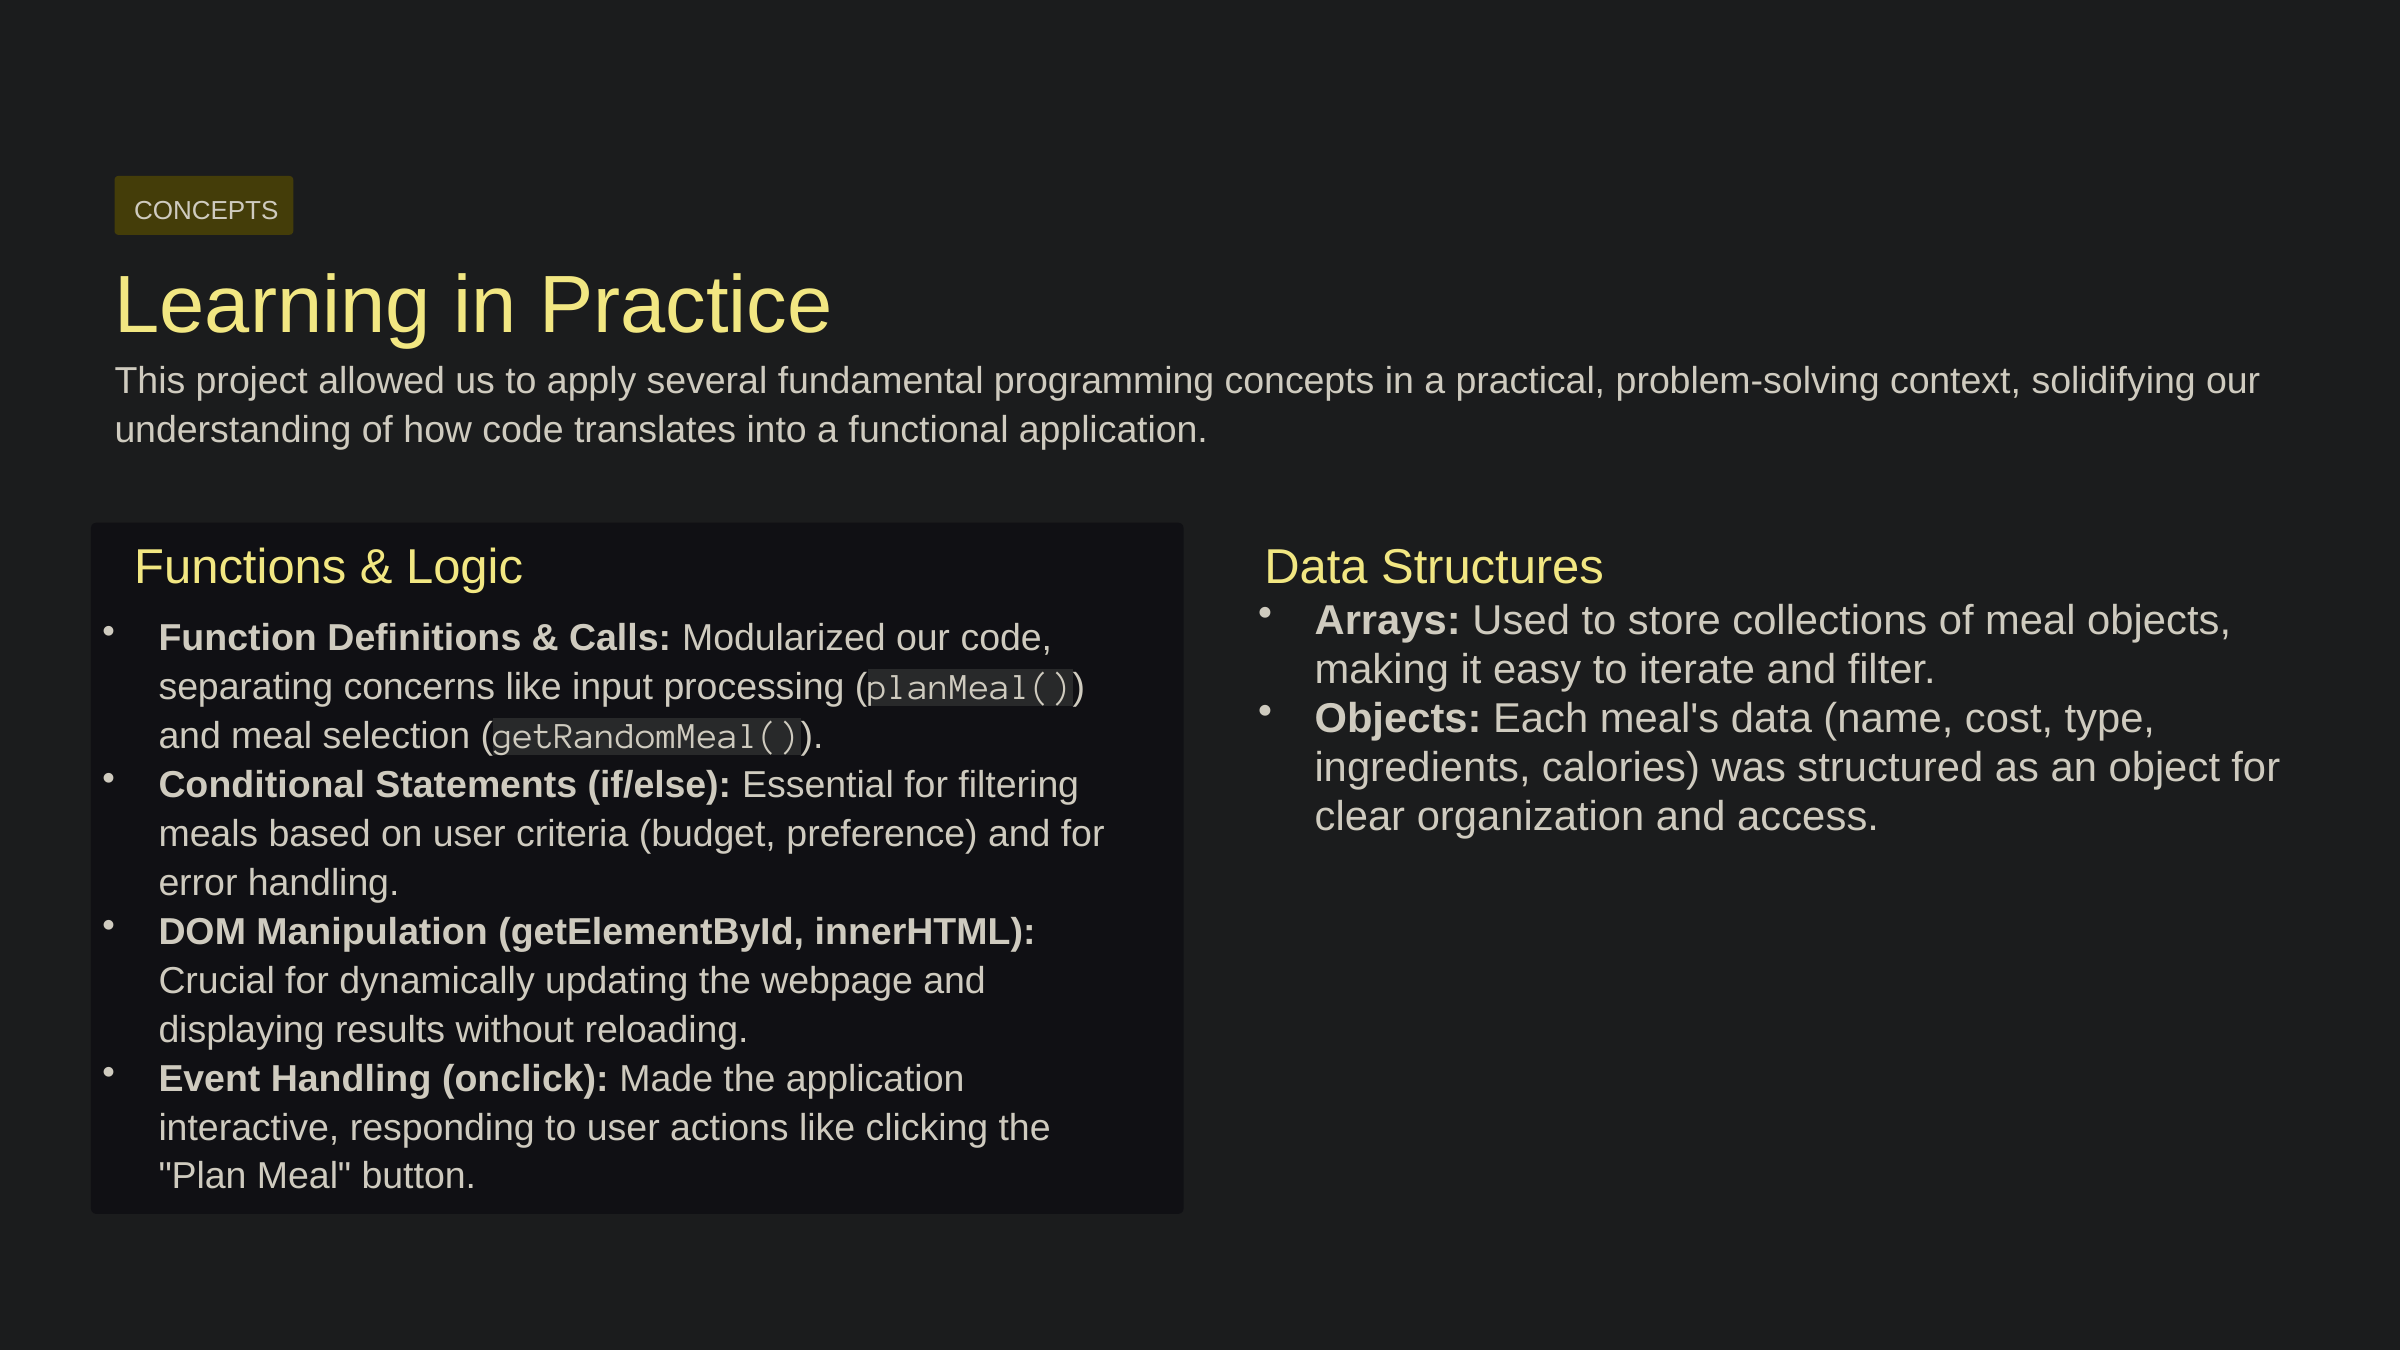

CONCEPTS
Learning in Practice
This project allowed us to apply several fundamental programming concepts in a practical, problem-solving context, solidifying our understanding of how code translates into a functional application.

Functions & Logic
Data Structures
Arrays: Used to store collections of meal objects, making it easy to iterate and filter.
Objects: Each meal's data (name, cost, type, ingredients, calories) was structured as an object for clear organization and access.
Function Definitions & Calls: Modularized our code, separating concerns like input processing (planMeal()) and meal selection (getRandomMeal()).
Conditional Statements (if/else): Essential for filtering meals based on user criteria (budget, preference) and for error handling.
DOM Manipulation (getElementById, innerHTML): Crucial for dynamically updating the webpage and displaying results without reloading.
Event Handling (onclick): Made the application interactive, responding to user actions like clicking the "Plan Meal" button.